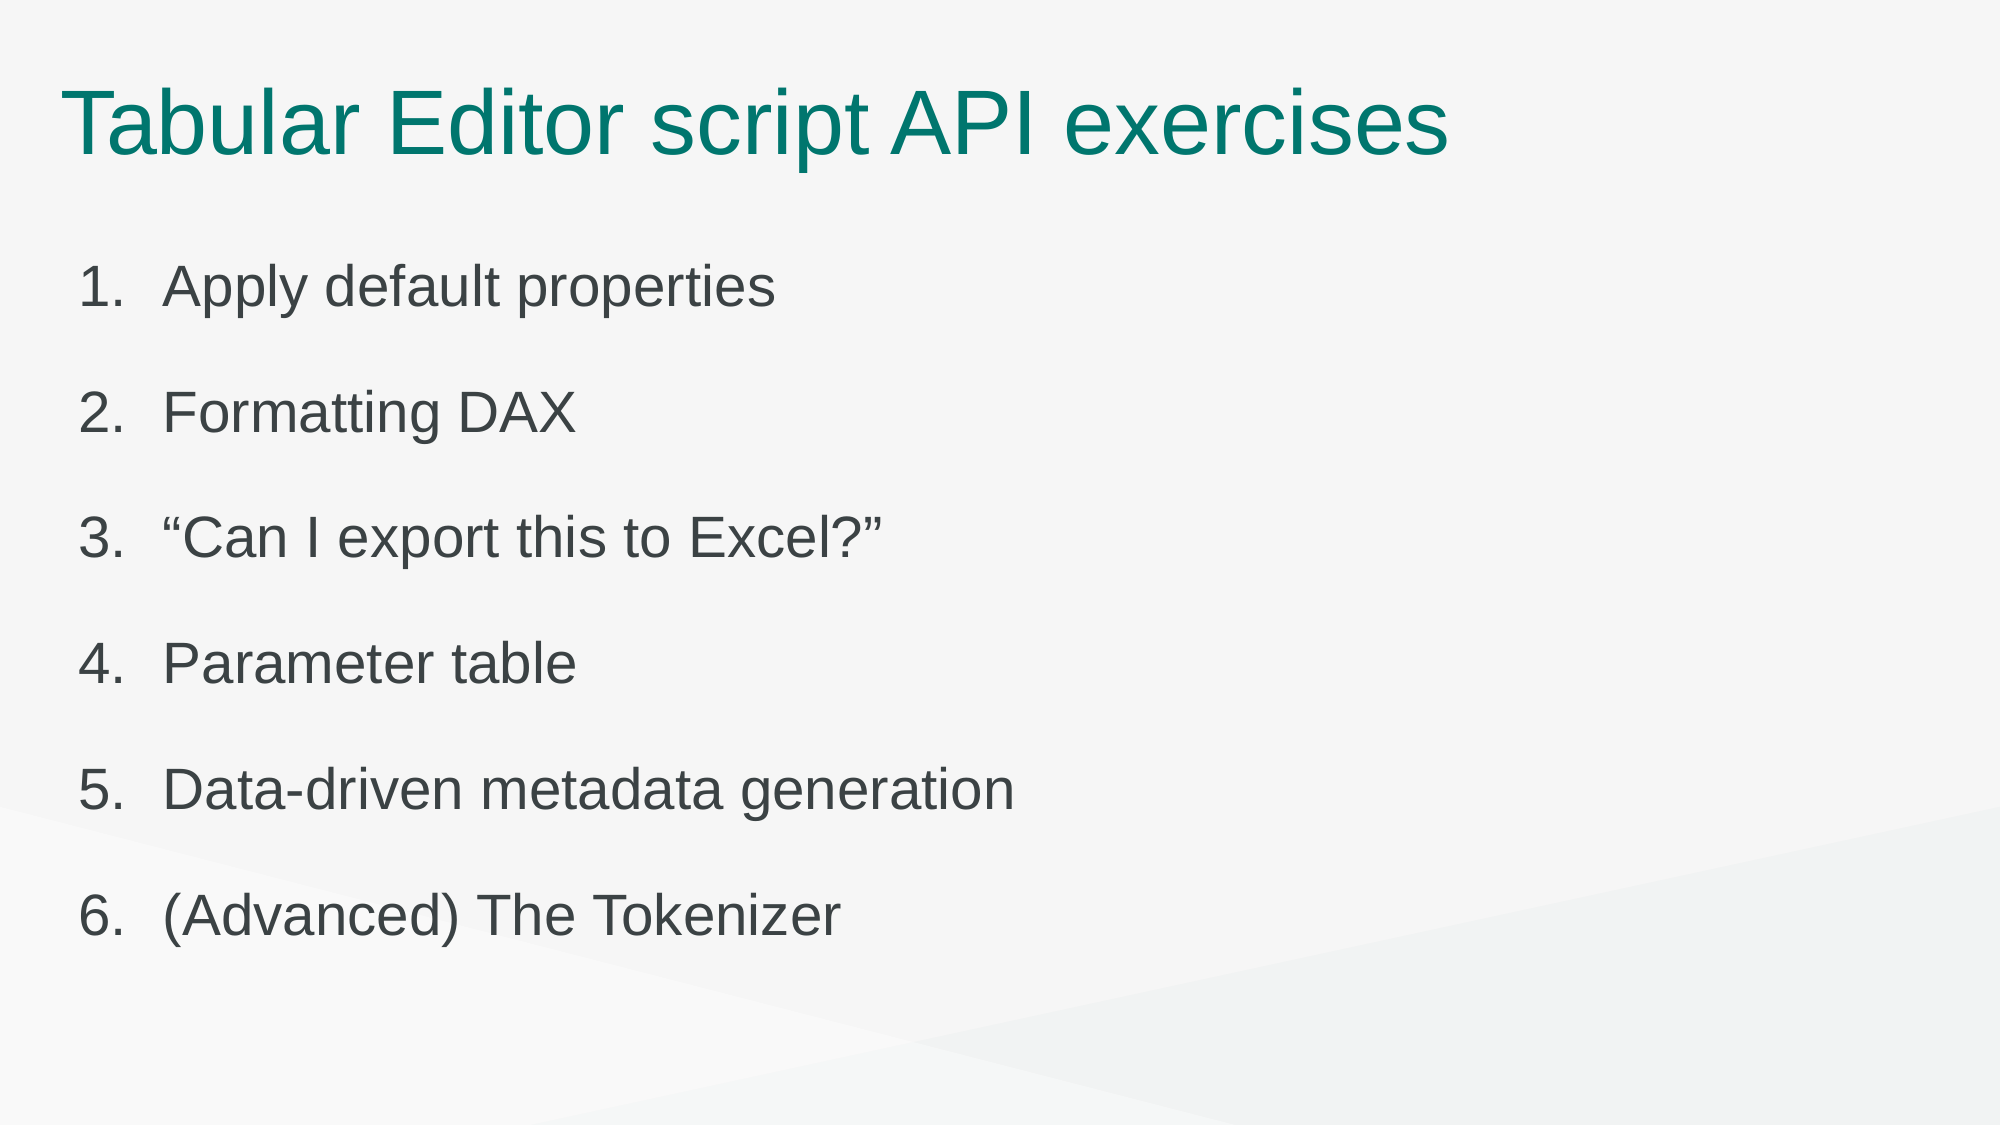

# Tabular Editor script API exercises
Apply default properties
Formatting DAX
“Can I export this to Excel?”
Parameter table
Data-driven metadata generation
(Advanced) The Tokenizer